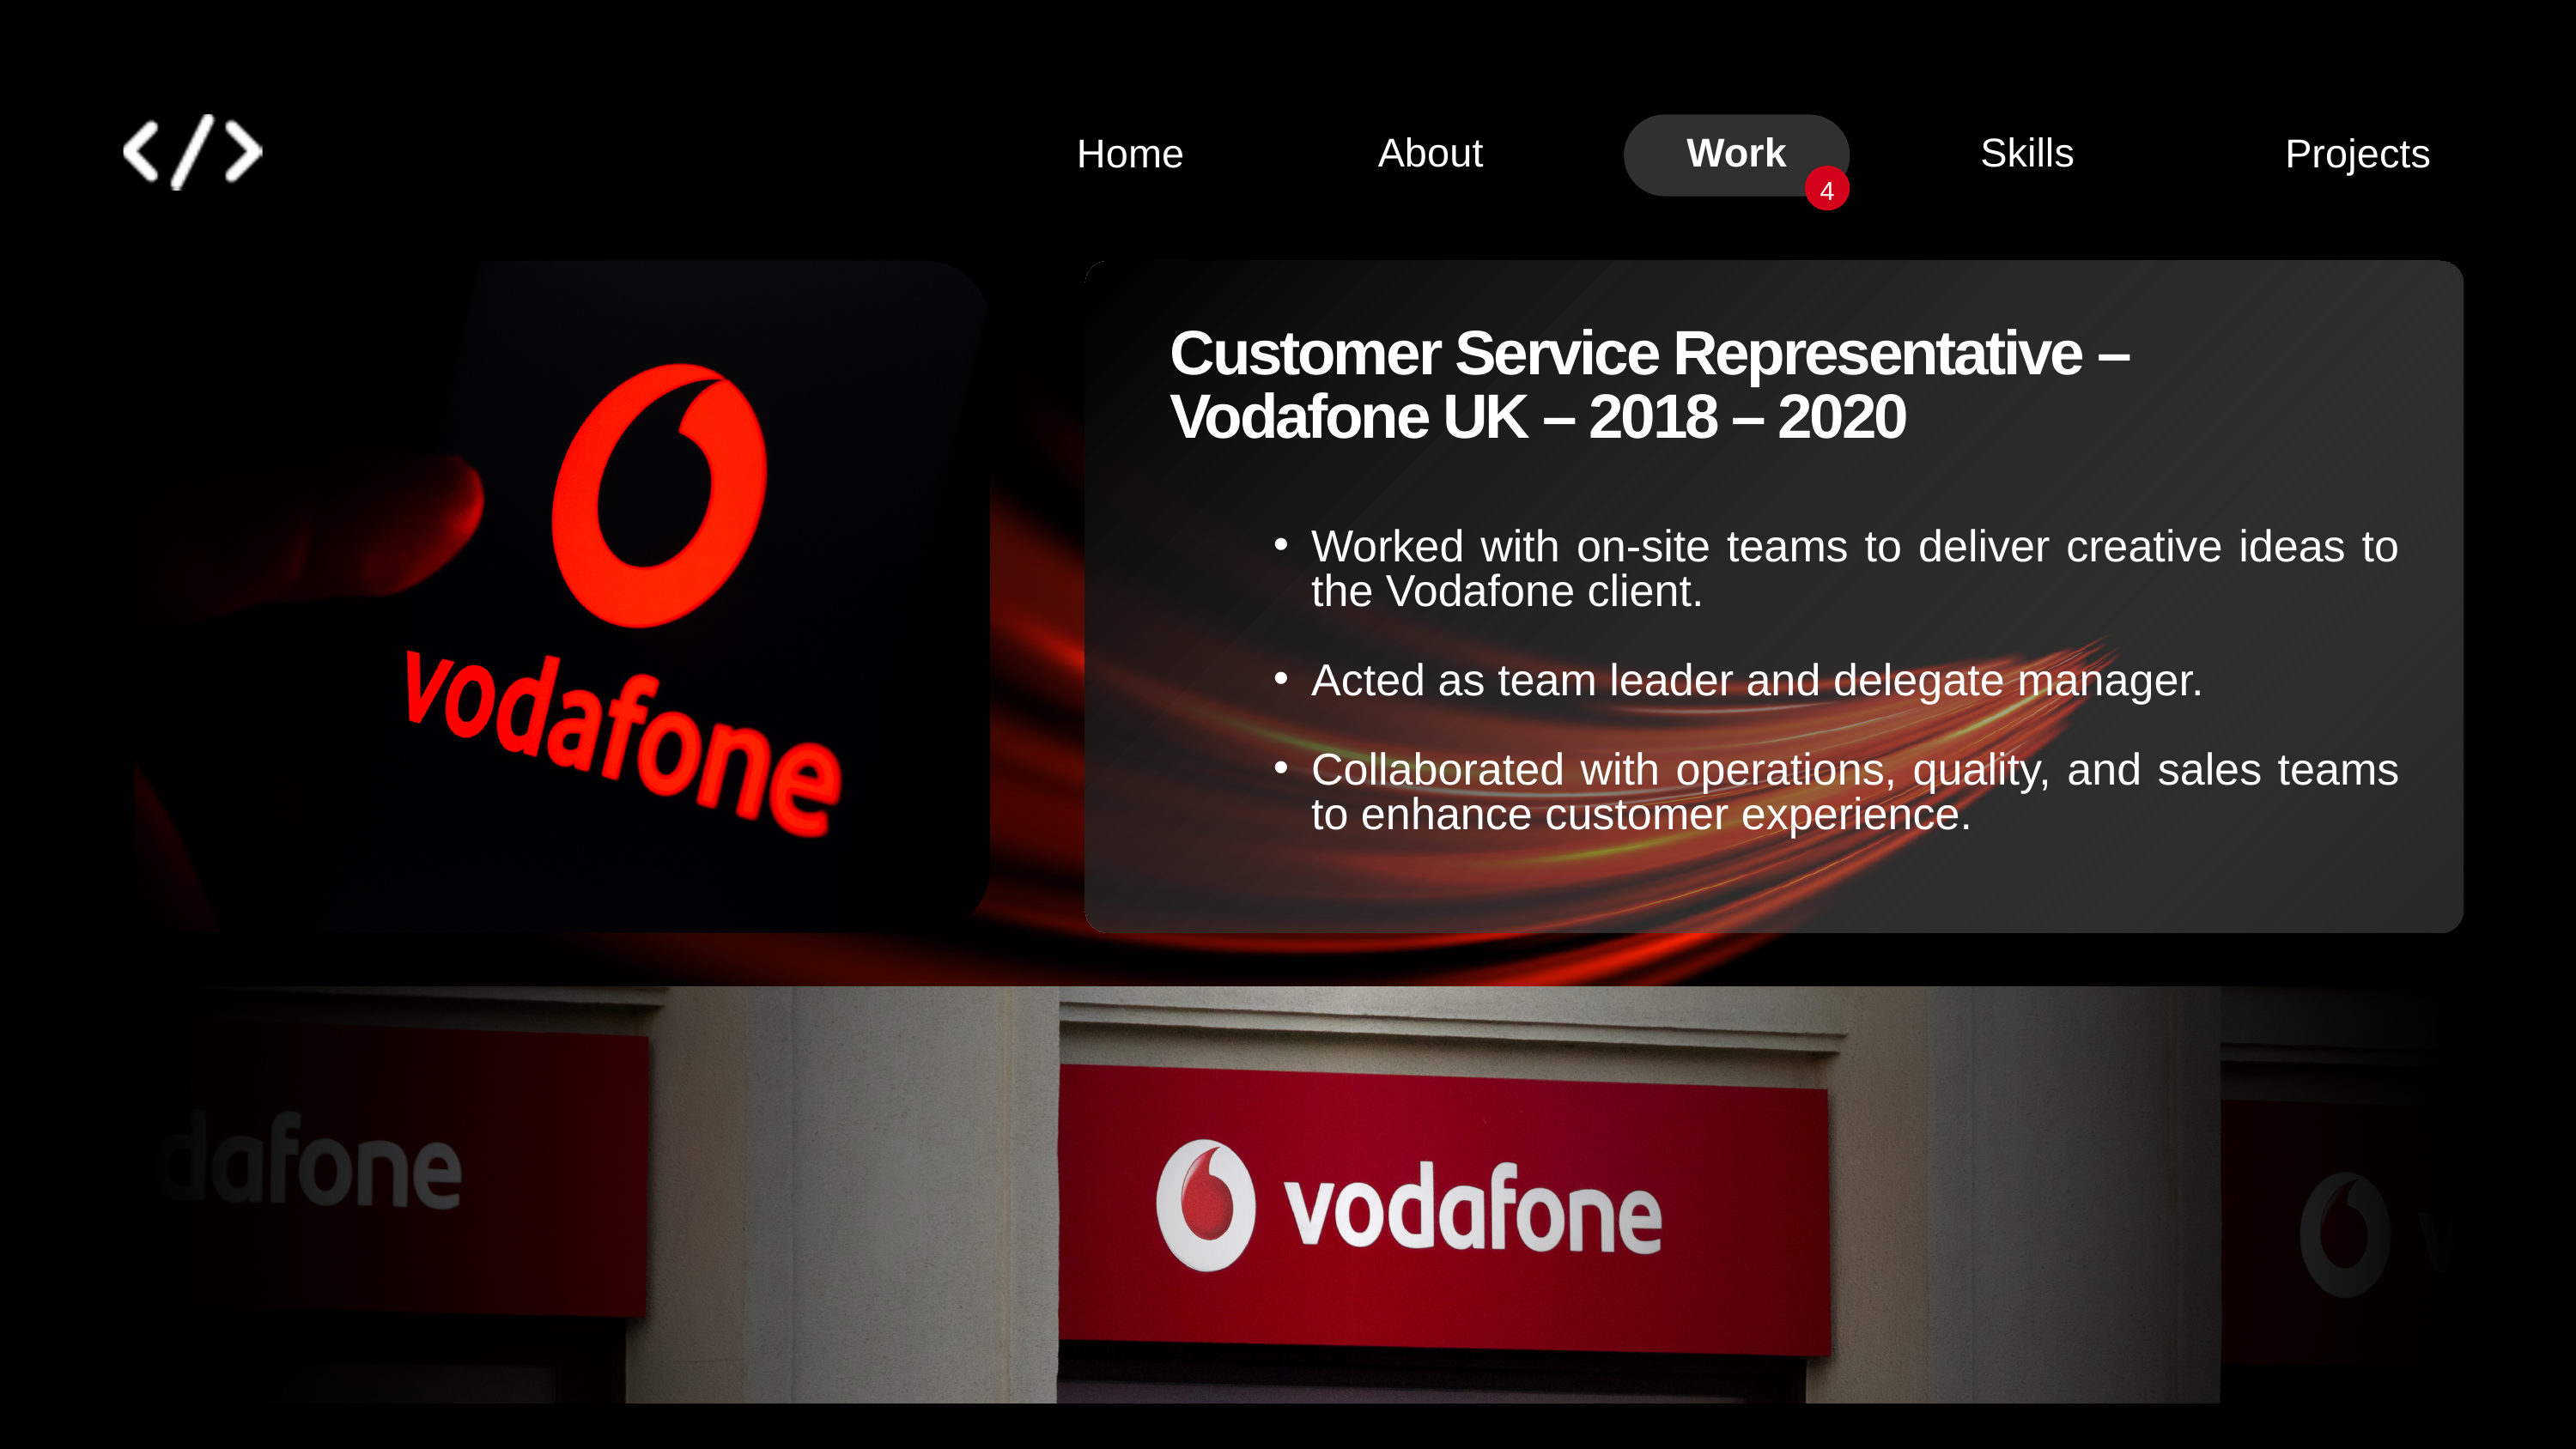

4
About
Work
Skills
Home
Projects

Customer Service Representative – Vodafone UK – 2018 – 2020
Worked with on-site teams to deliver creative ideas to the Vodafone client.

Acted as team leader and delegate manager.

Collaborated with operations, quality, and sales teams to enhance customer experience.